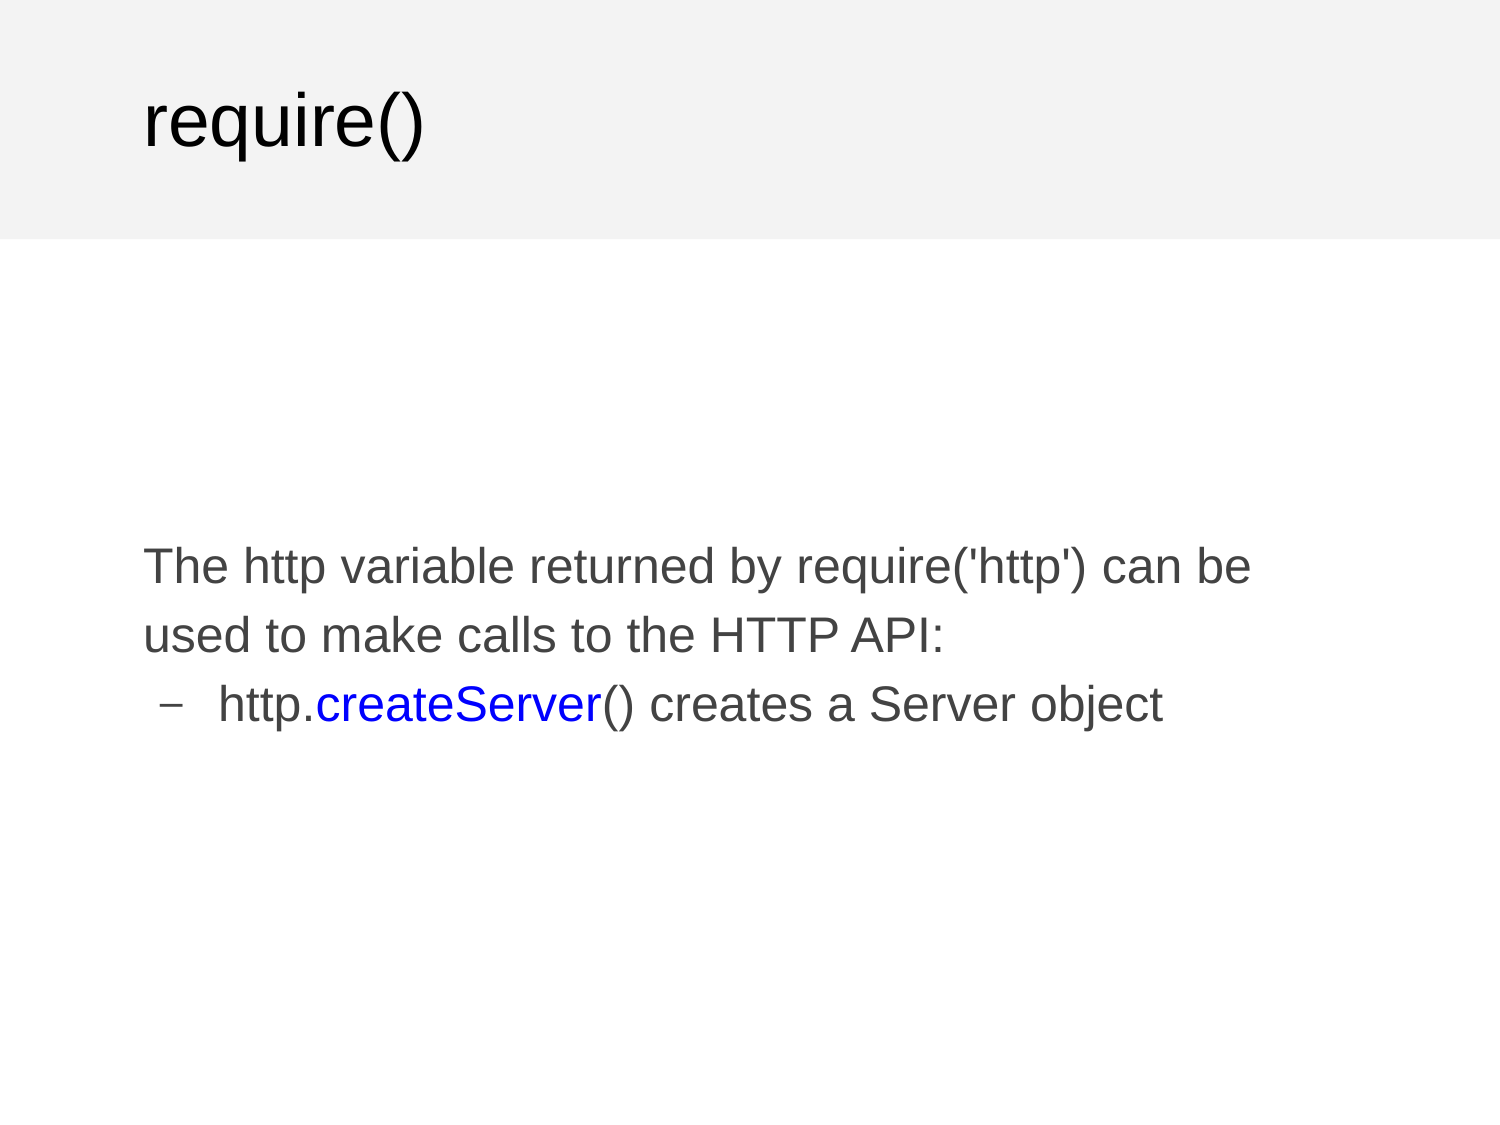

require()
The http variable returned by require('http') can be used to make calls to the HTTP API:
http.createServer() creates a Server object